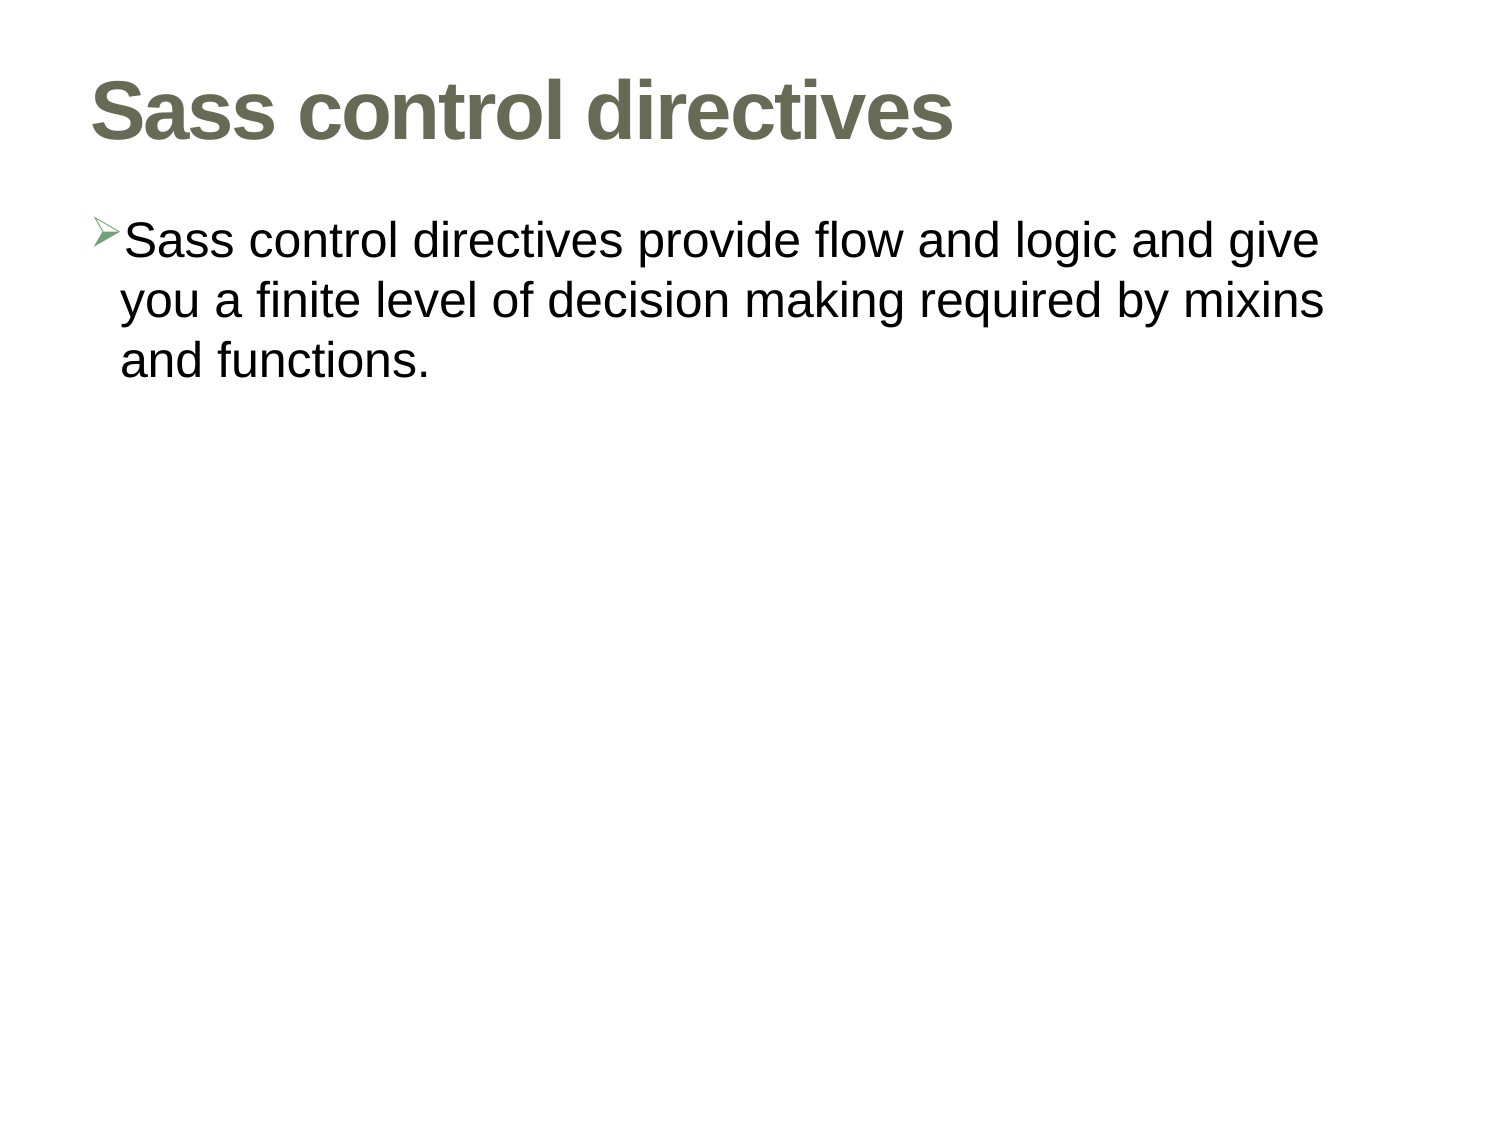

# Sass control directives
Sass control directives provide flow and logic and give you a finite level of decision making required by mixins and functions.